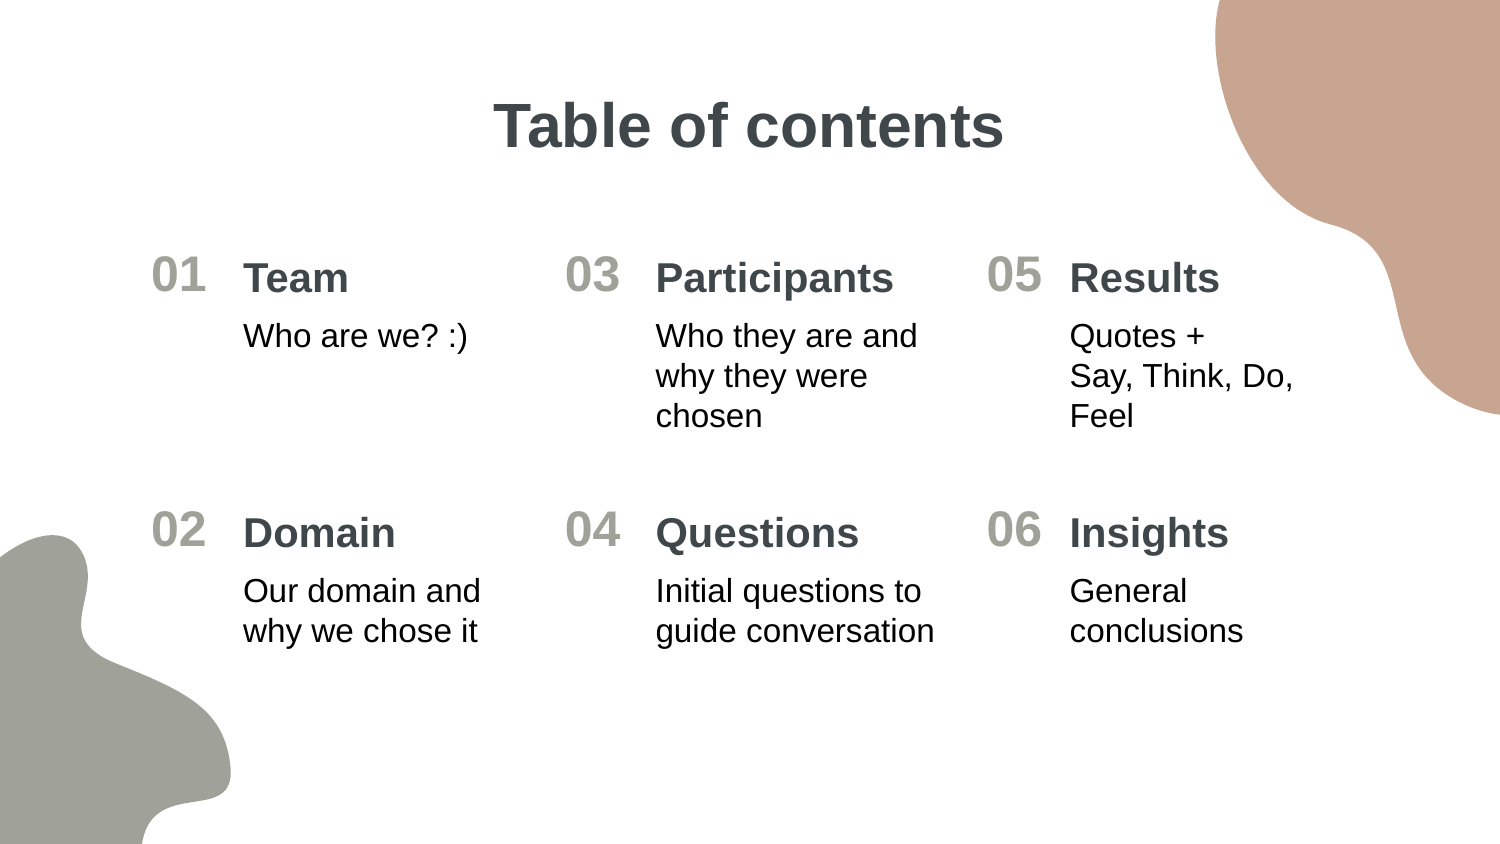

# Table of contents
01
Team
03
Participants
05
Results
Who are we? :)
Who they are and why they were chosen
Quotes +
Say, Think, Do, Feel
06
02
04
Domain
Questions
Insights
Our domain and why we chose it
Initial questions to guide conversation
General conclusions